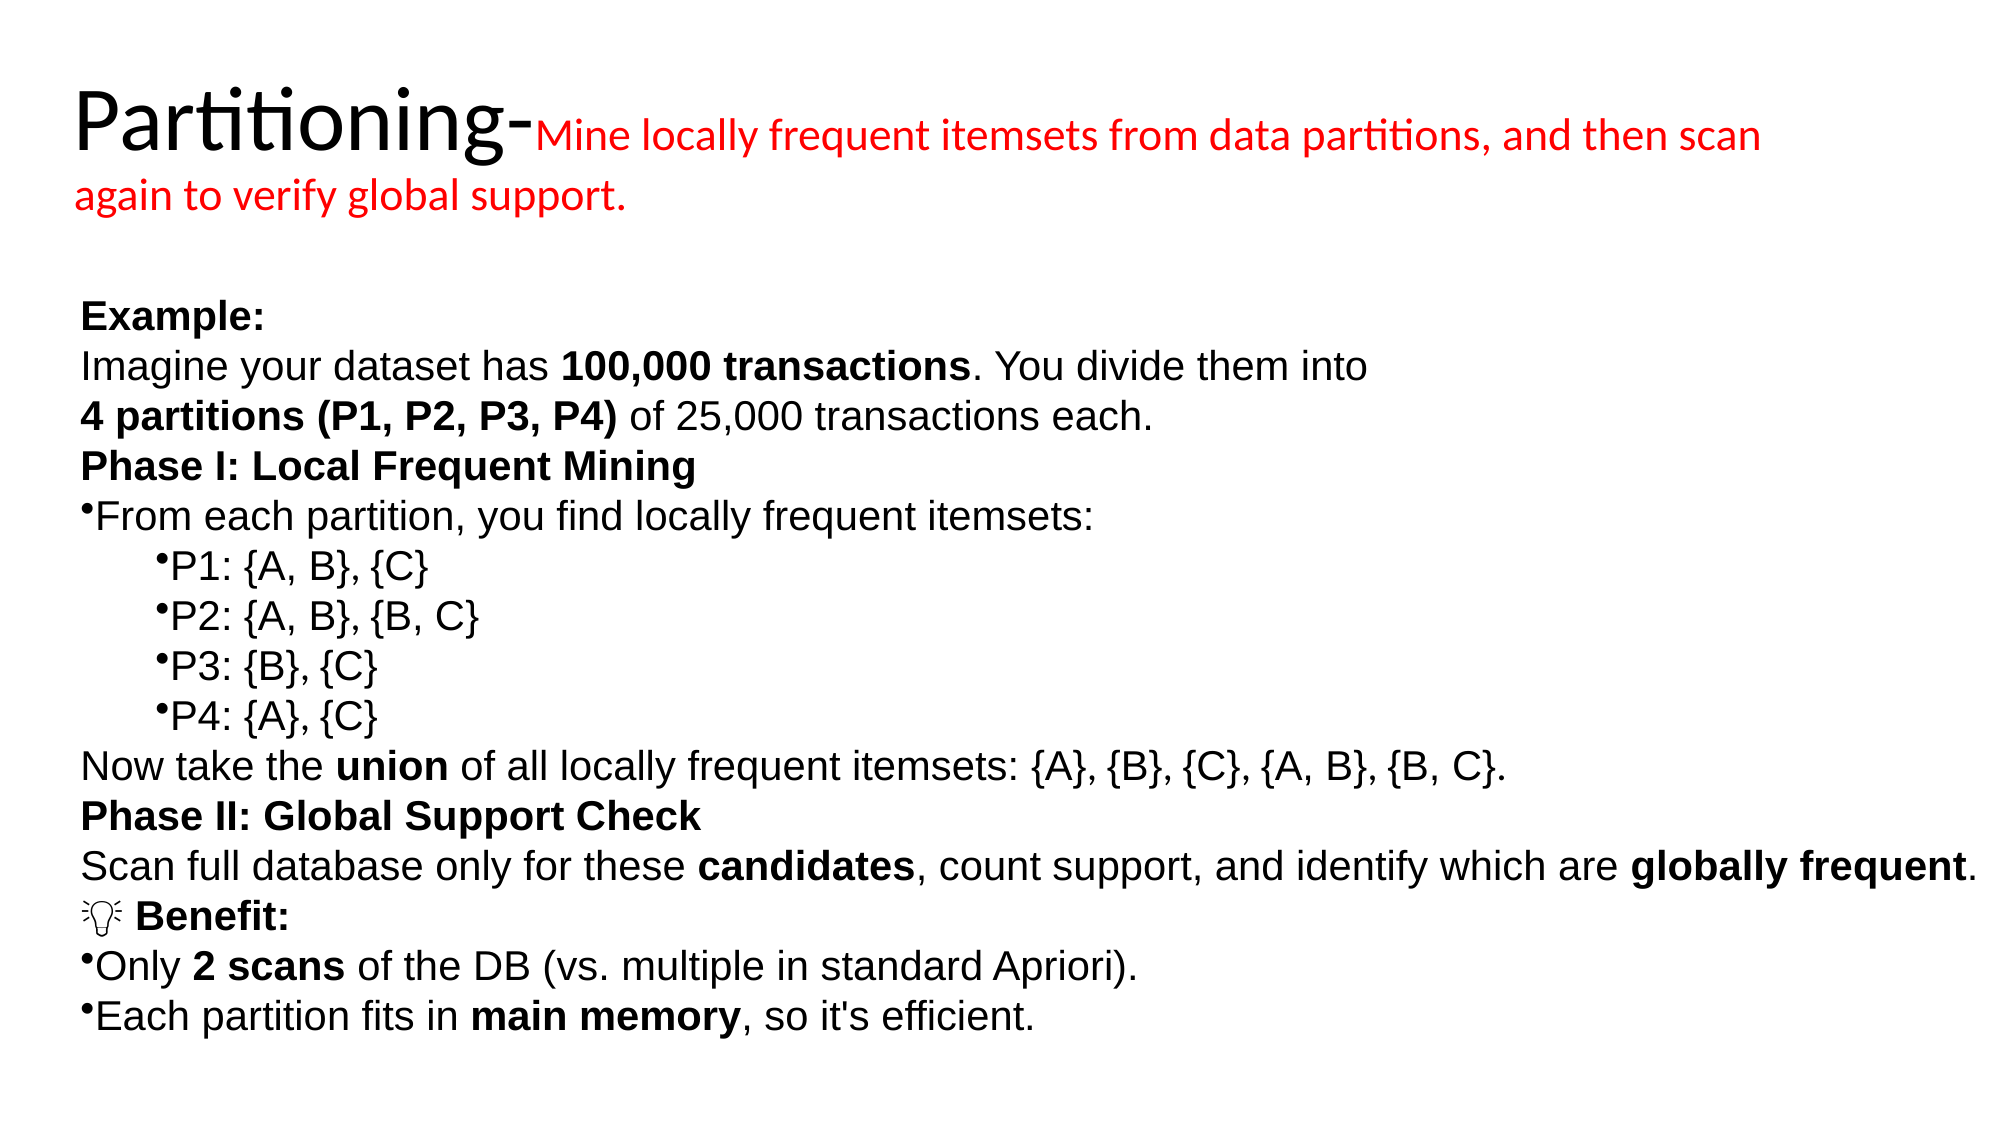

# Partitioning-Mine locally frequent itemsets from data partitions, and then scan again to verify global support.
Example:
Imagine your dataset has 100,000 transactions. You divide them into
4 partitions (P1, P2, P3, P4) of 25,000 transactions each.
Phase I: Local Frequent Mining
From each partition, you find locally frequent itemsets:
P1: {A, B}, {C}
P2: {A, B}, {B, C}
P3: {B}, {C}
P4: {A}, {C}
Now take the union of all locally frequent itemsets: {A}, {B}, {C}, {A, B}, {B, C}.
Phase II: Global Support Check
Scan full database only for these candidates, count support, and identify which are globally frequent.
💡 Benefit:
Only 2 scans of the DB (vs. multiple in standard Apriori).
Each partition fits in main memory, so it's efficient.